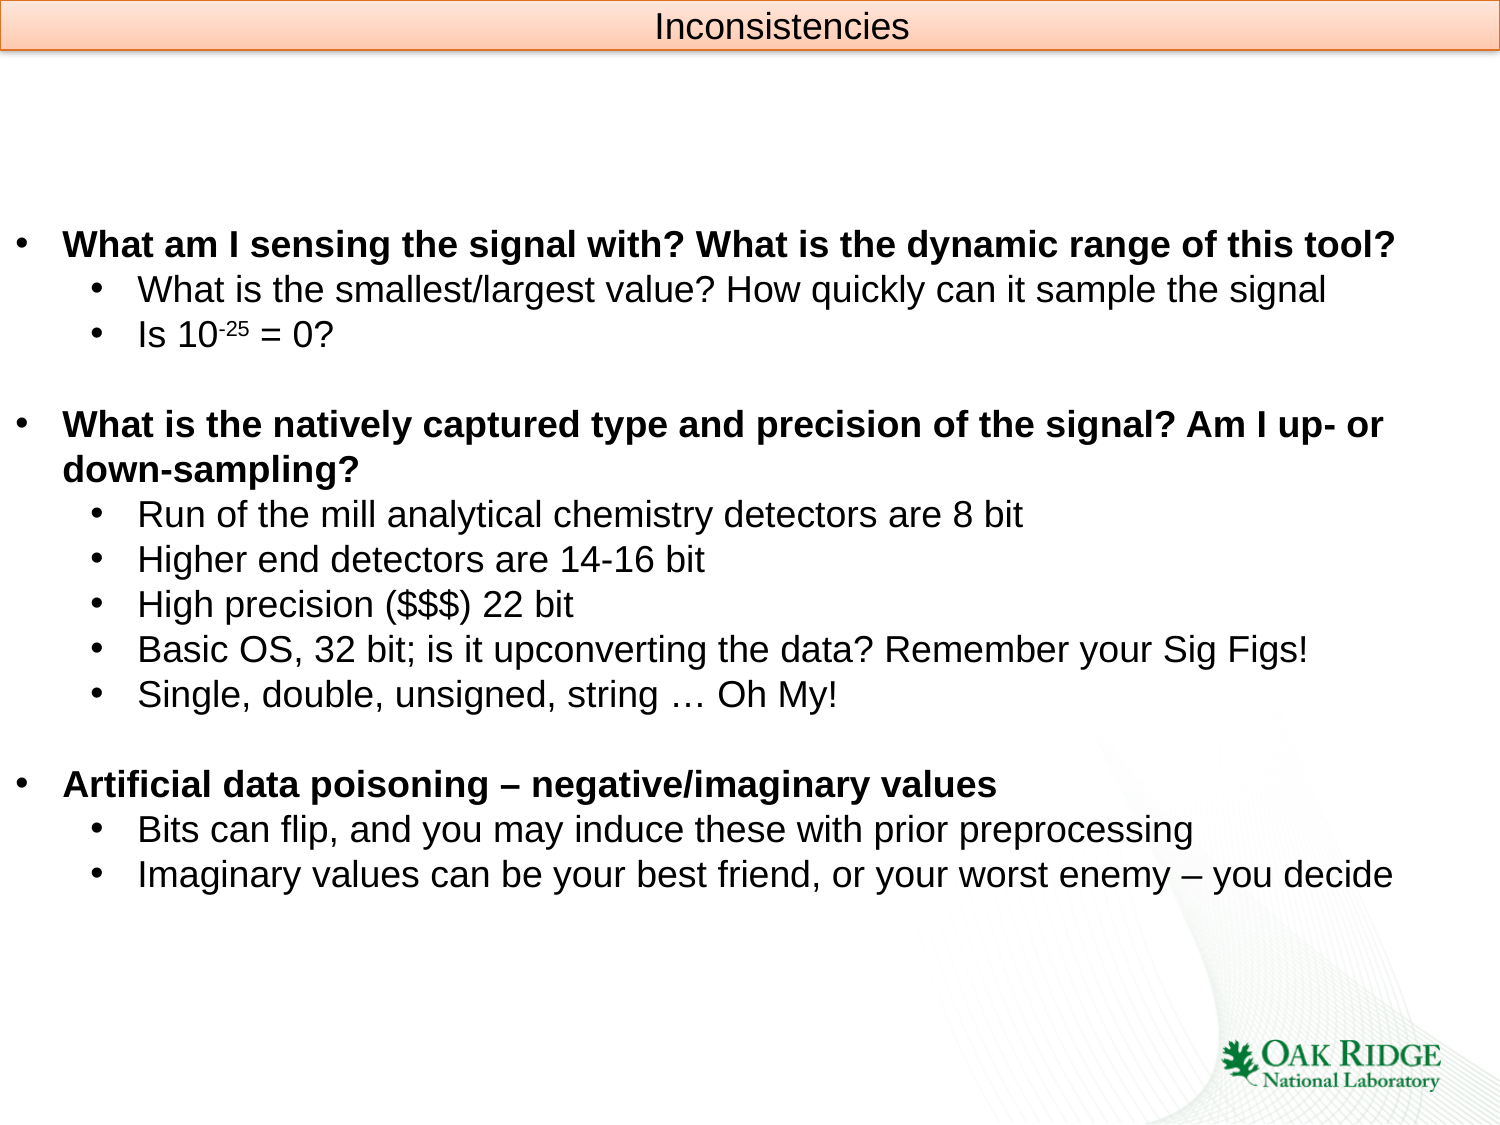

Inconsistencies
What am I sensing the signal with? What is the dynamic range of this tool?
What is the smallest/largest value? How quickly can it sample the signal
Is 10-25 = 0?

What is the natively captured type and precision of the signal? Am I up- or down-sampling?
Run of the mill analytical chemistry detectors are 8 bit
Higher end detectors are 14-16 bit
High precision ($$$) 22 bit
Basic OS, 32 bit; is it upconverting the data? Remember your Sig Figs!
Single, double, unsigned, string … Oh My!

Artificial data poisoning – negative/imaginary values
Bits can flip, and you may induce these with prior preprocessing
Imaginary values can be your best friend, or your worst enemy – you decide